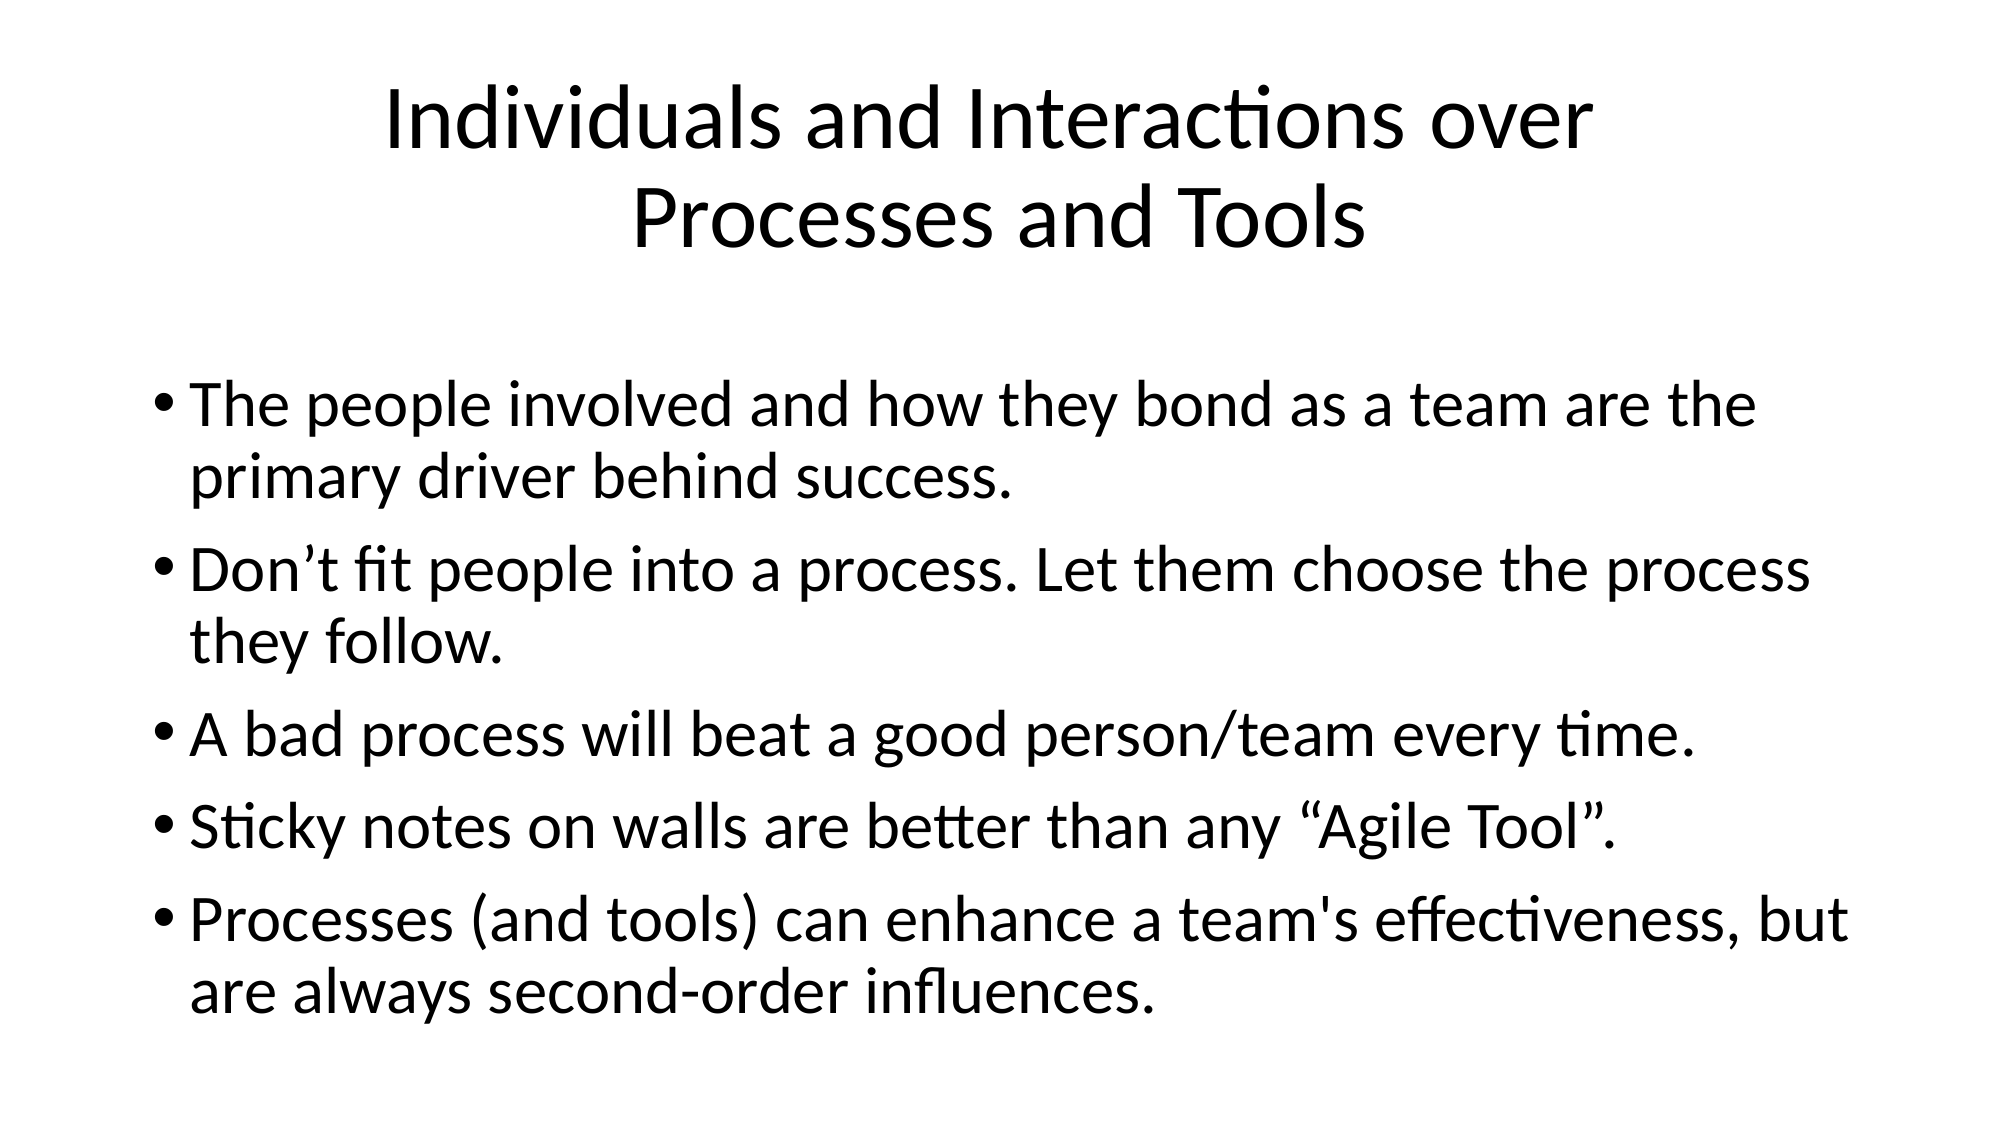

# Individuals and Interactions over Processes and Tools
The people involved and how they bond as a team are the primary driver behind success.
Don’t fit people into a process. Let them choose the process they follow.
A bad process will beat a good person/team every time.
Sticky notes on walls are better than any “Agile Tool”.
Processes (and tools) can enhance a team's effectiveness, but are always second-order influences.